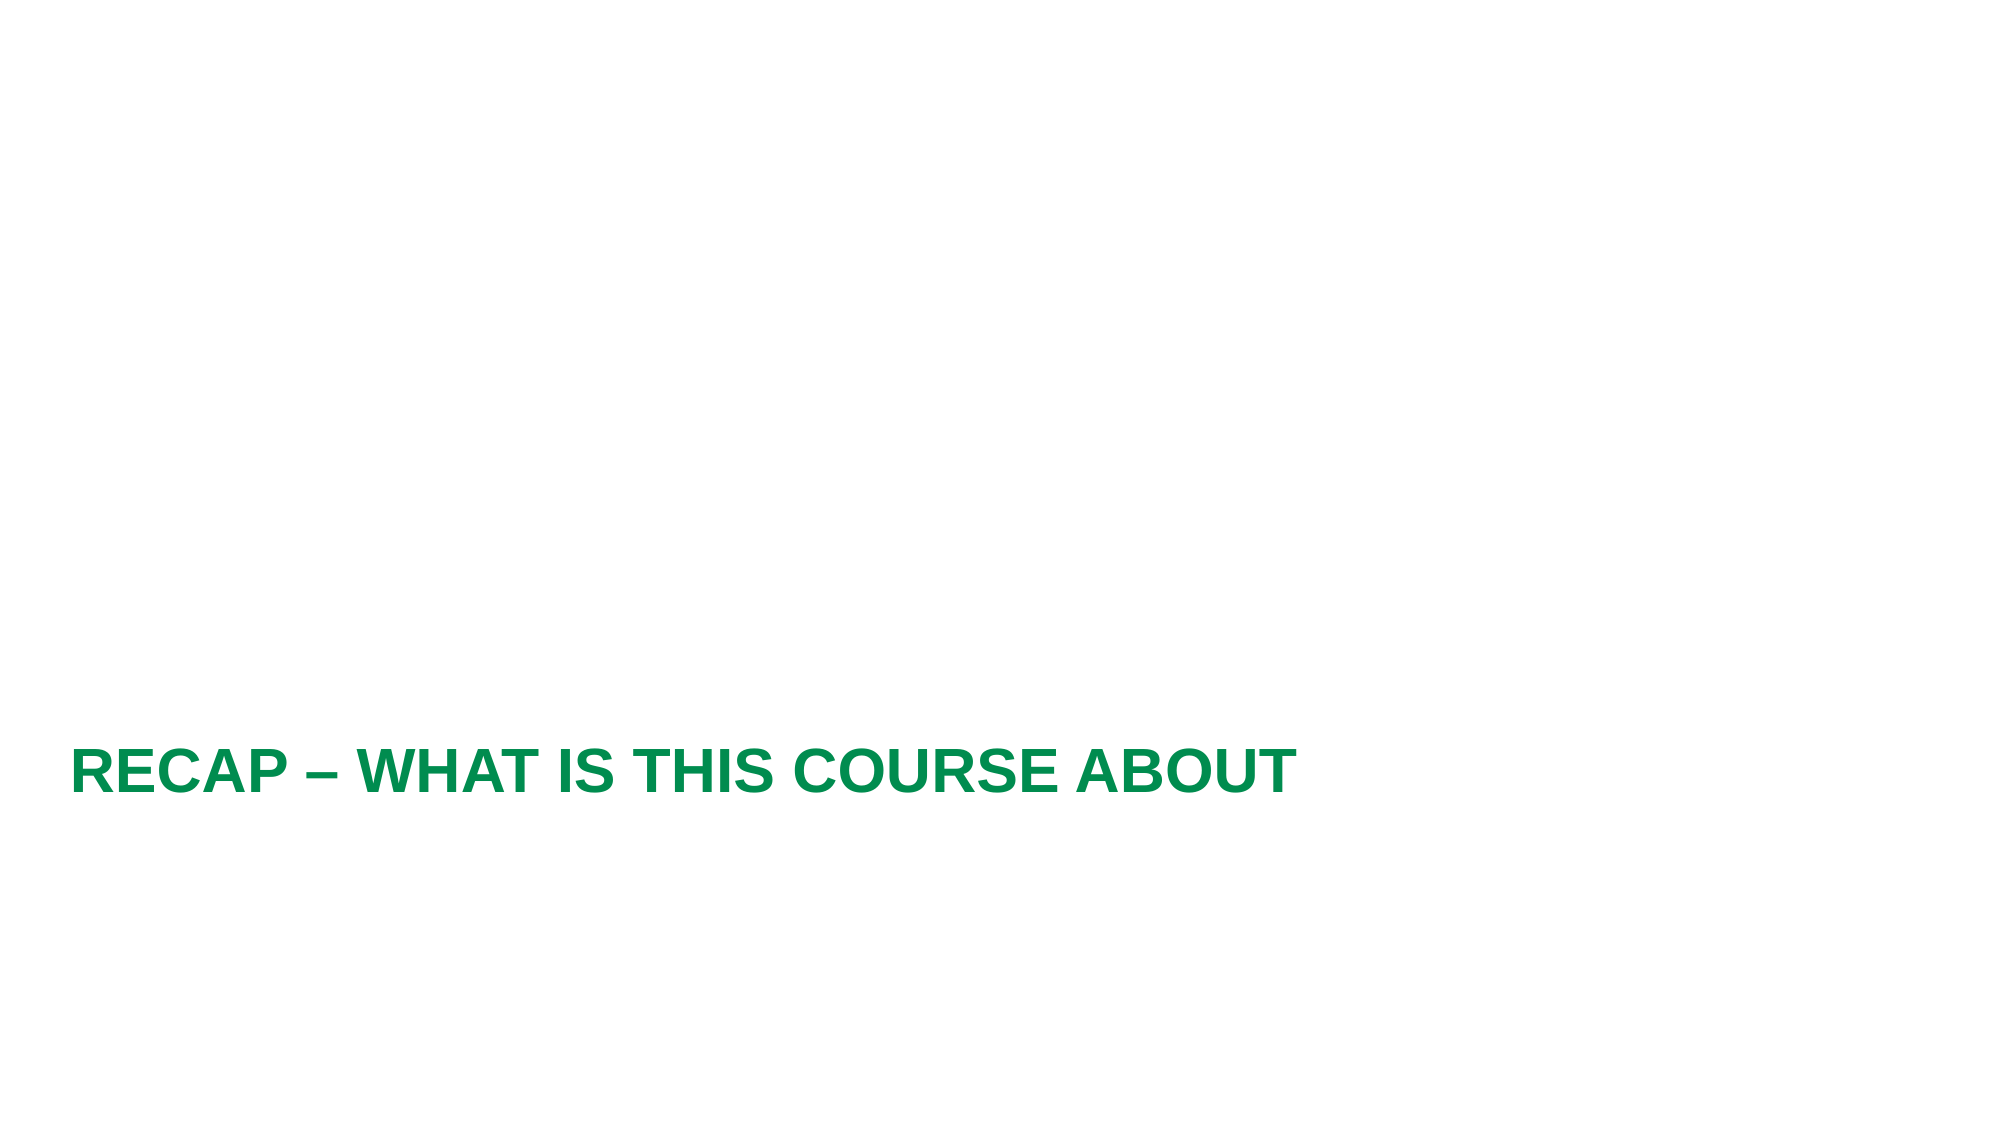

Recap – What is this Course About